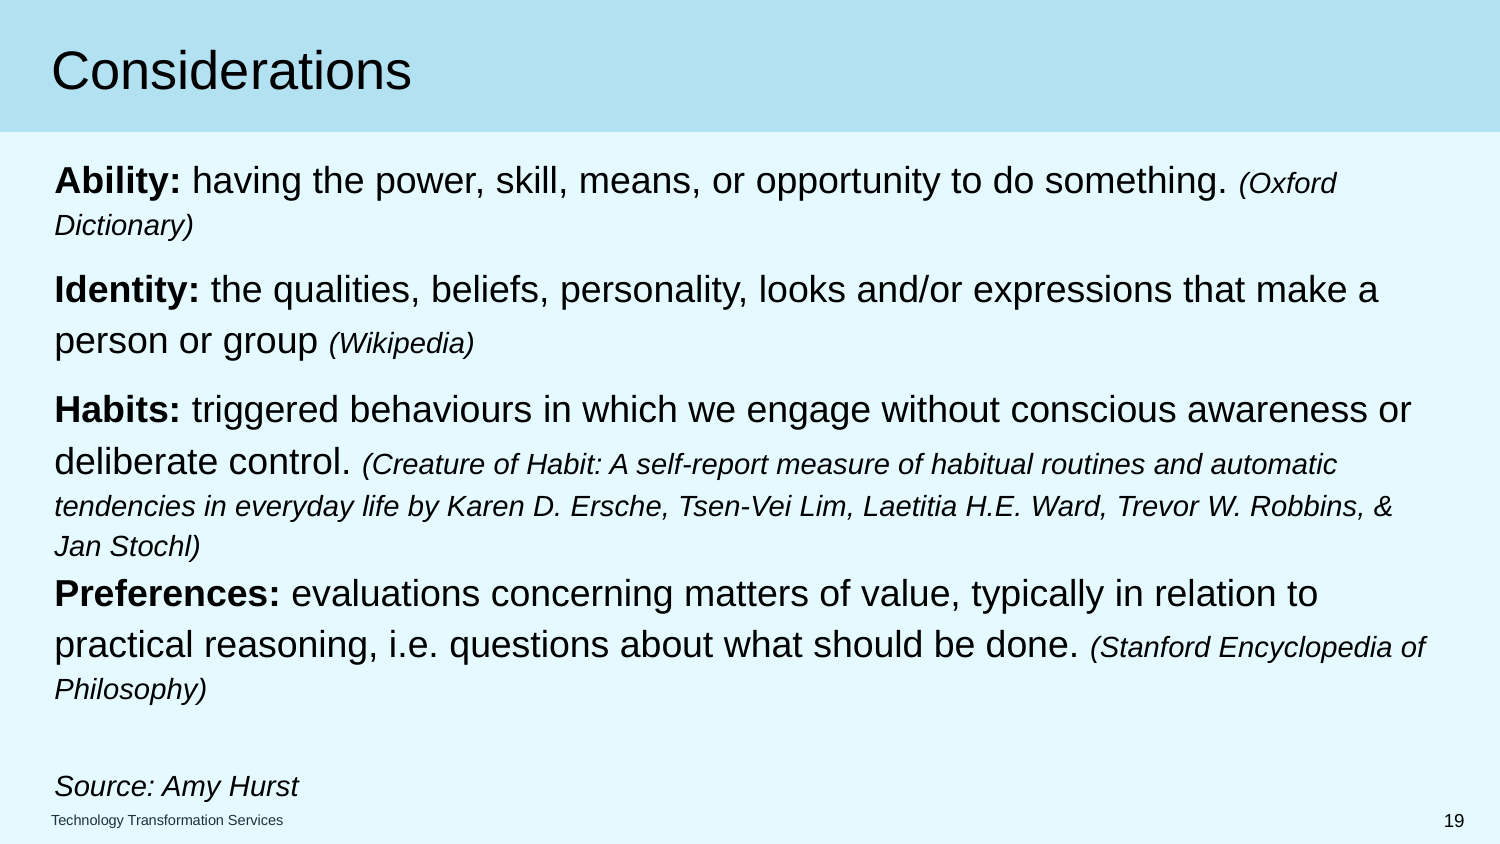

# Considerations
Ability: having the power, skill, means, or opportunity to do something. (Oxford Dictionary)
Identity: the qualities, beliefs, personality, looks and/or expressions that make a person or group (Wikipedia)
Habits: triggered behaviours in which we engage without conscious awareness or deliberate control. (Creature of Habit: A self-report measure of habitual routines and automatic tendencies in everyday life by Karen D. Ersche, Tsen-Vei Lim, Laetitia H.E. Ward, Trevor W. Robbins, & Jan Stochl)
Preferences: evaluations concerning matters of value, typically in relation to practical reasoning, i.e. questions about what should be done. (Stanford Encyclopedia of Philosophy)
Source: Amy Hurst
19